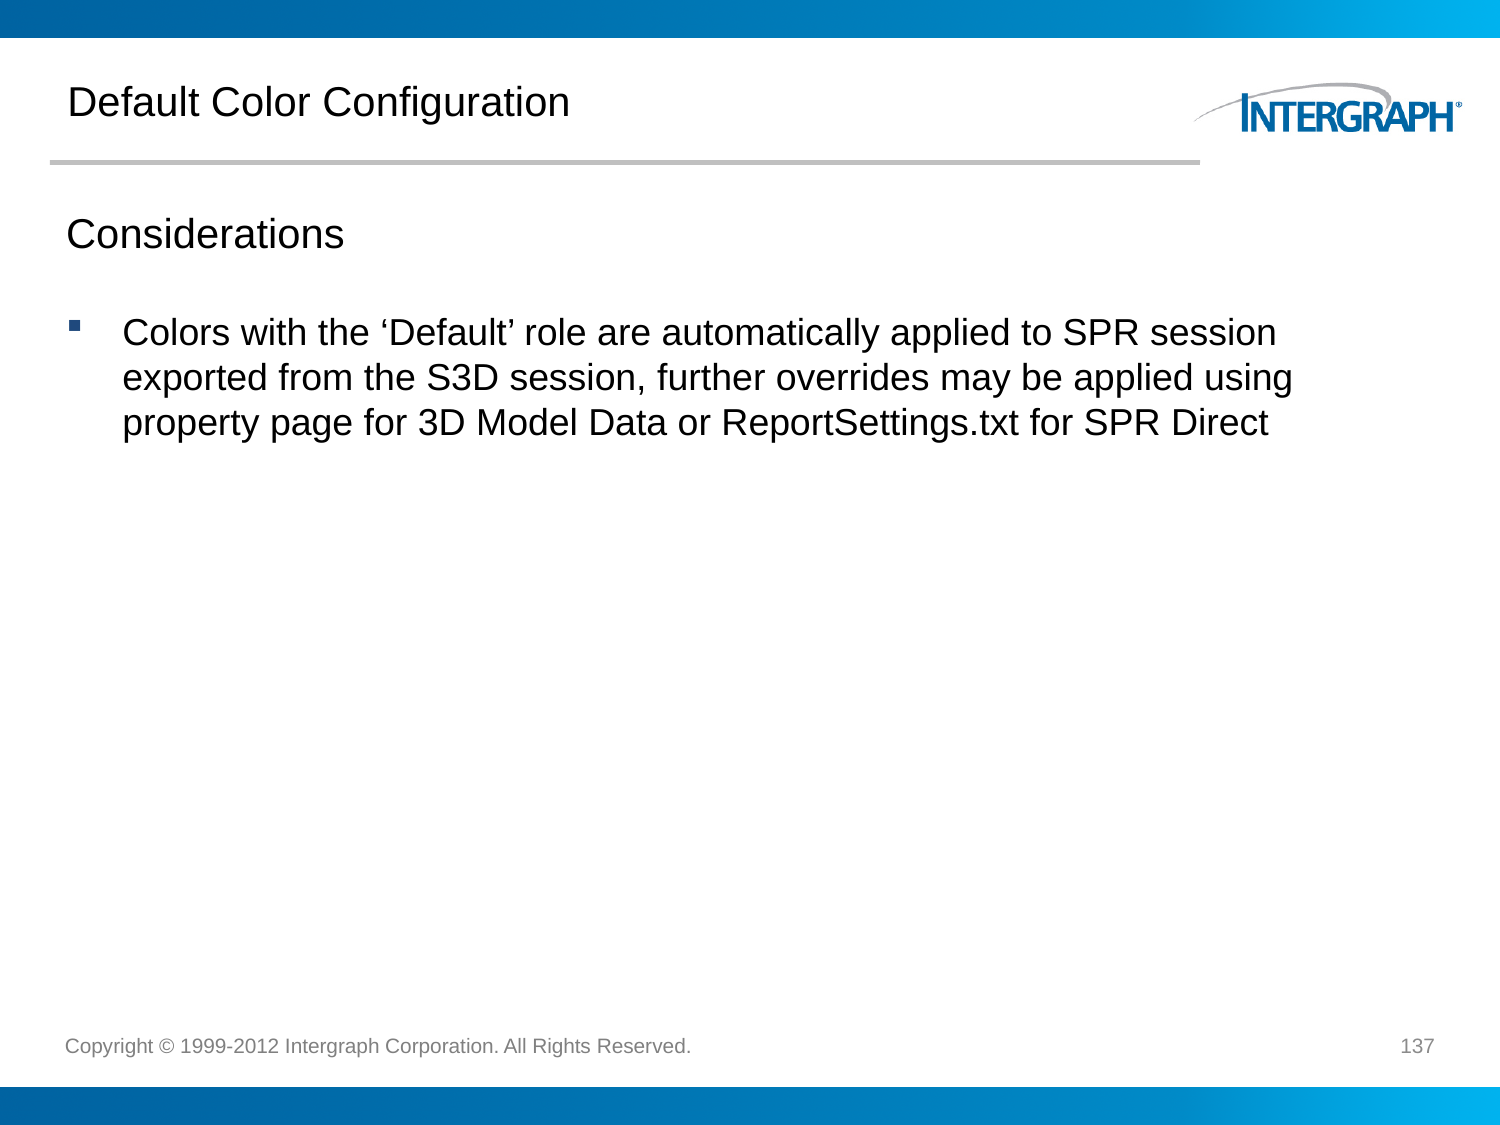

# Default Color Configuration
Considerations

Colors with the ‘Default’ role are automatically applied to SPR session exported from the S3D session, further overrides may be applied using property page for 3D Model Data or ReportSettings.txt for SPR Direct
137